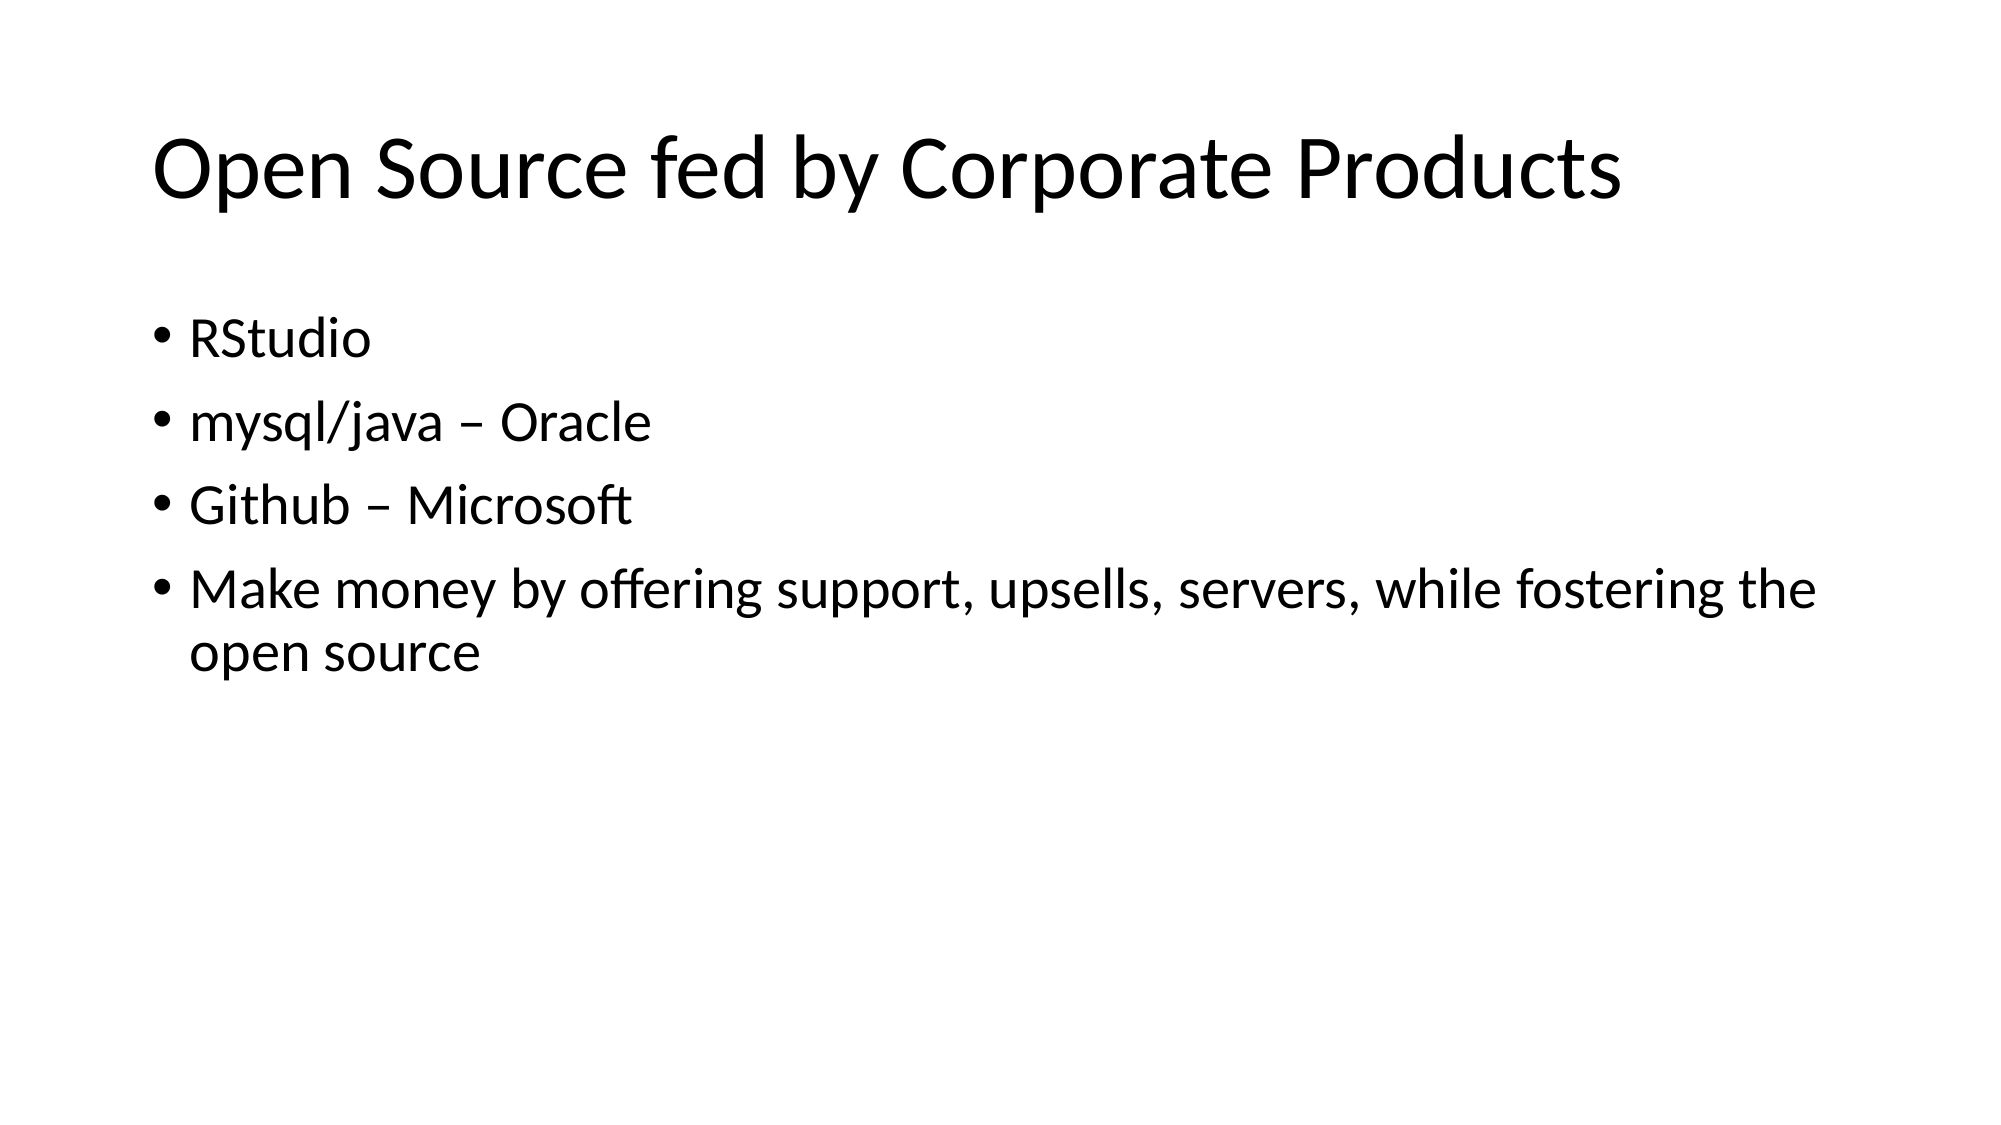

# Open Source fed by Corporate Products
RStudio
mysql/java – Oracle
Github – Microsoft
Make money by offering support, upsells, servers, while fostering the open source